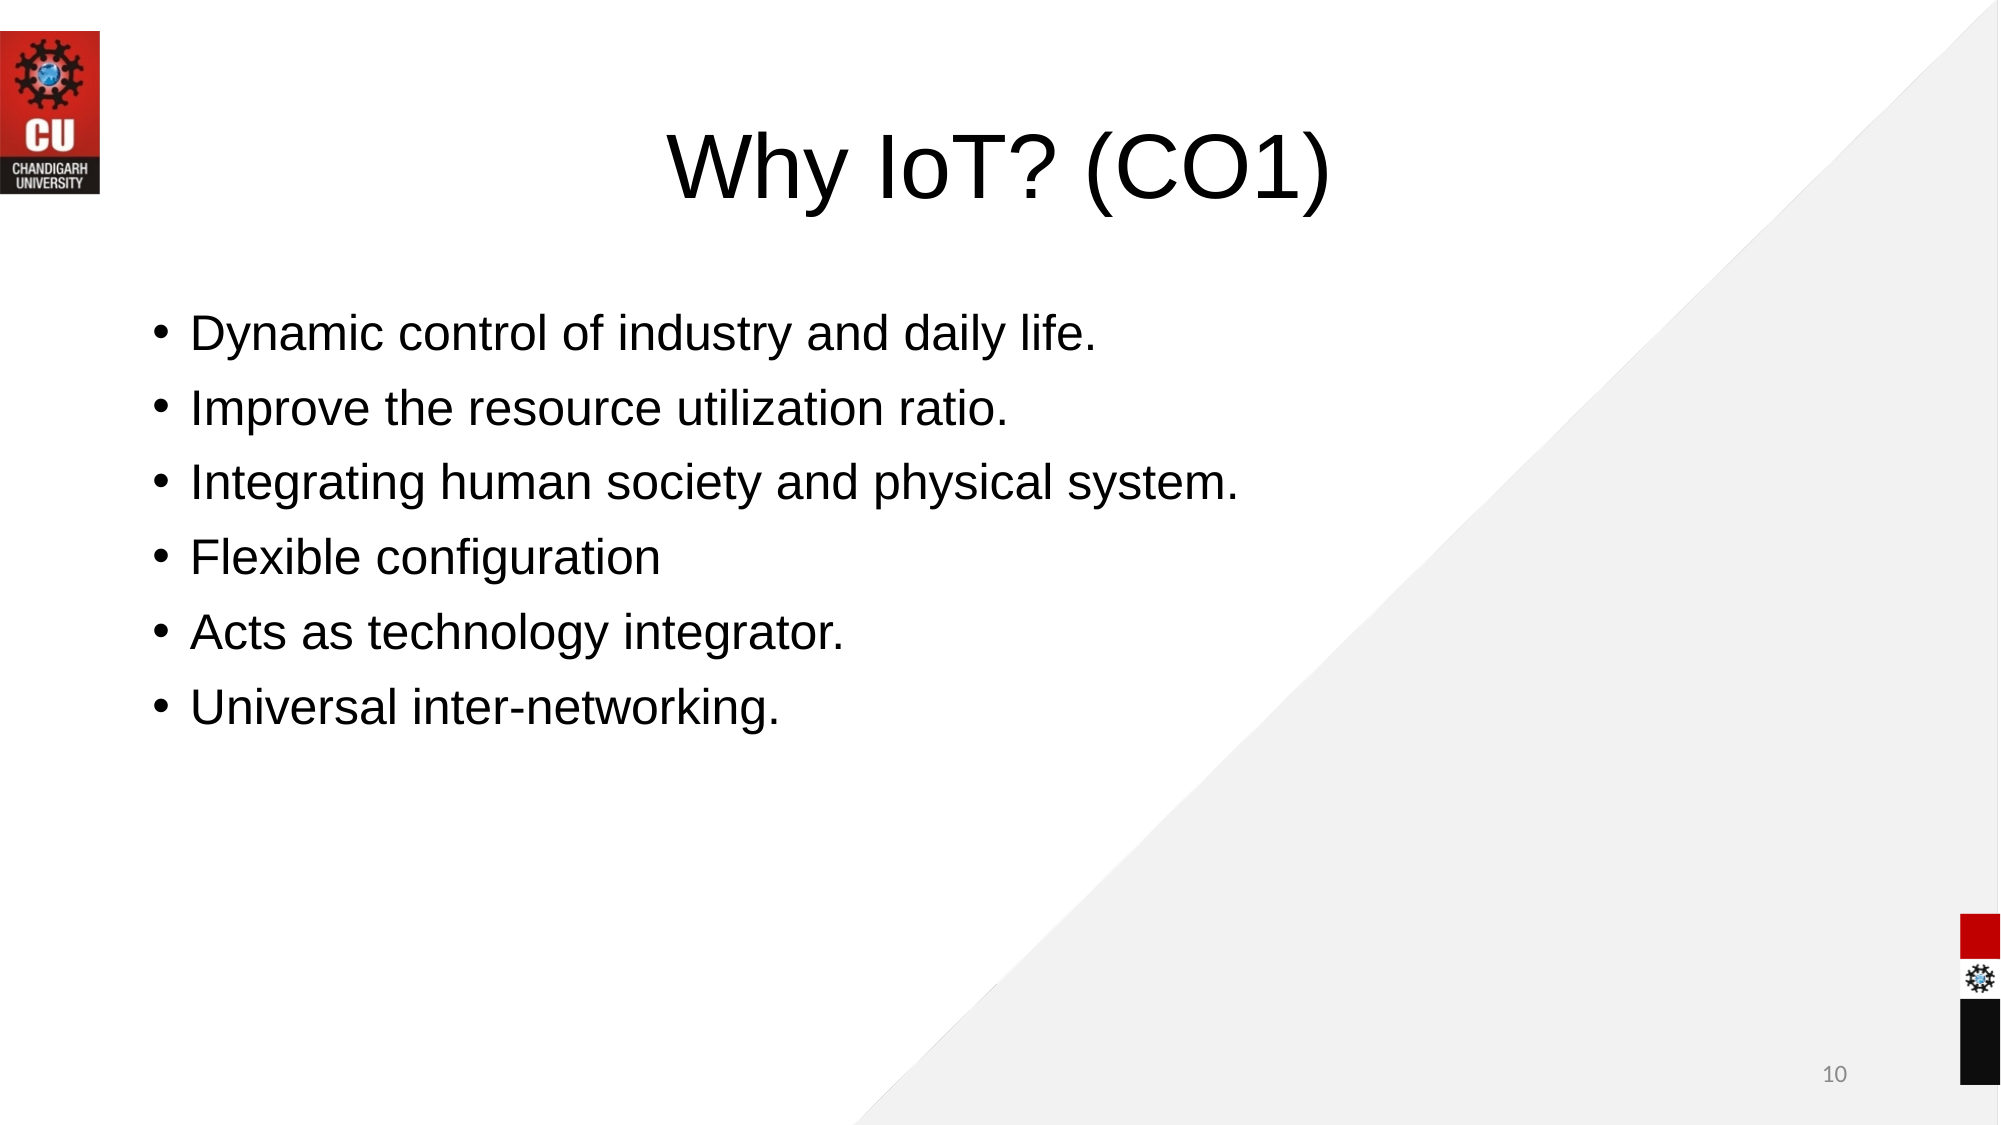

# Why IoT? (CO1)
Dynamic control of industry and daily life.
Improve the resource utilization ratio.
Integrating human society and physical system.
Flexible configuration
Acts as technology integrator.
Universal inter-networking.
10